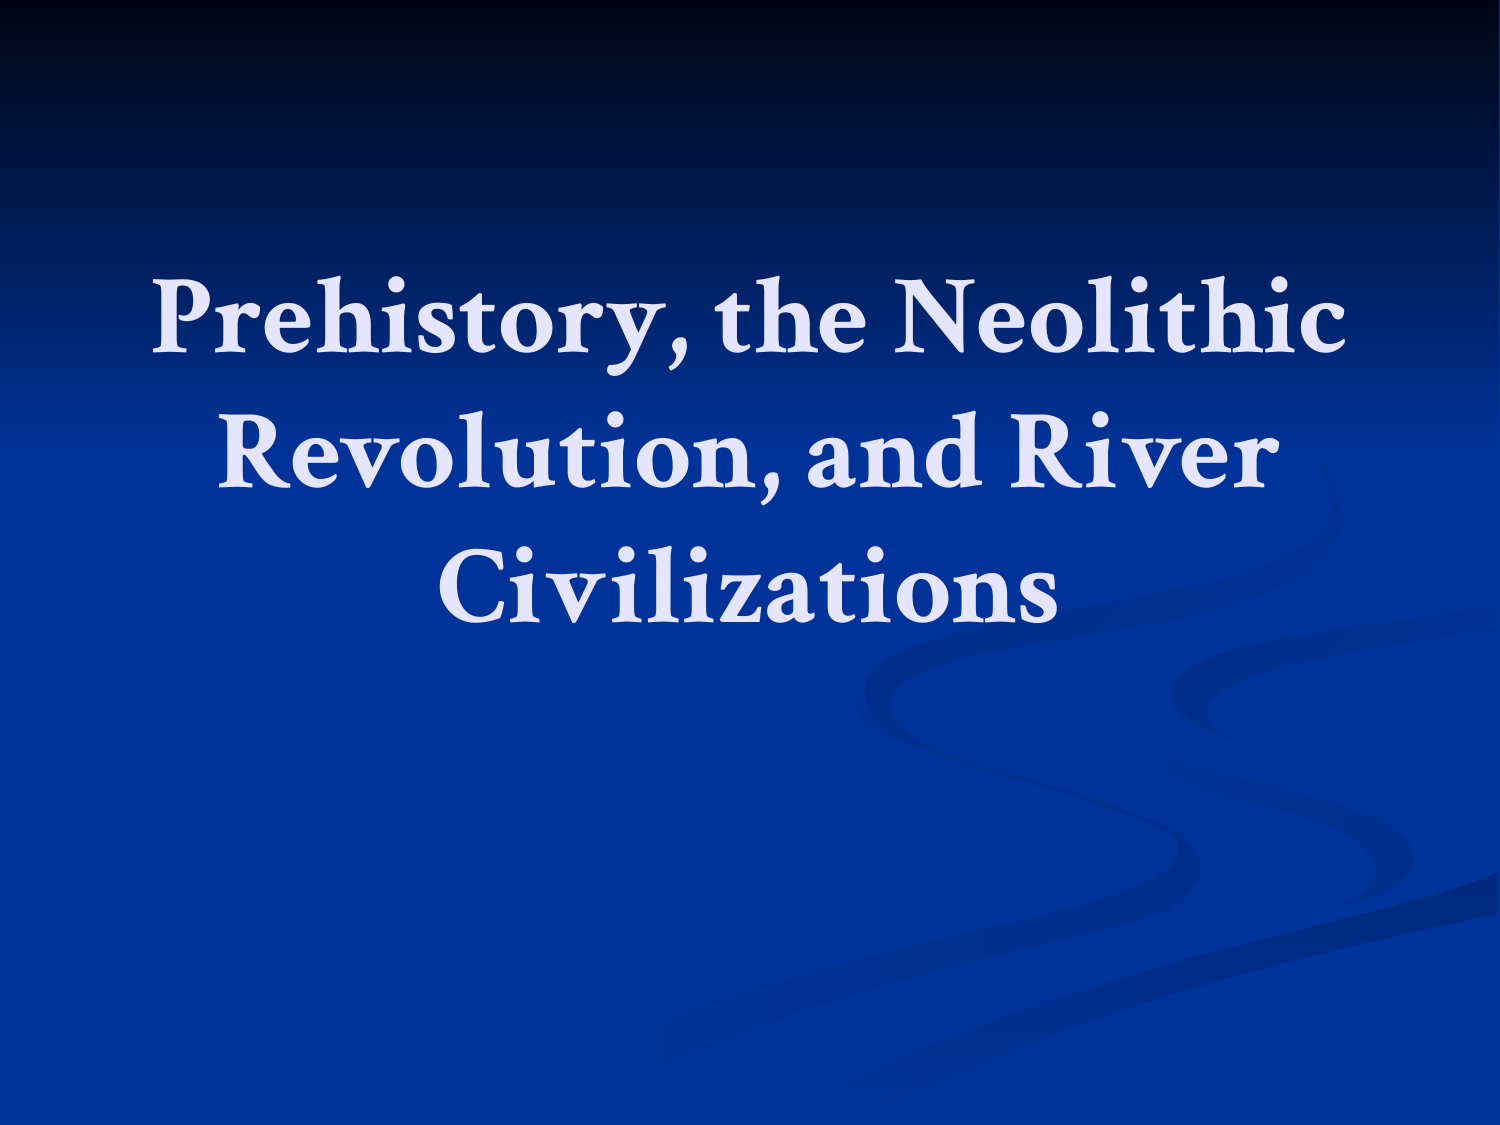

# Prehistory, the Neolithic Revolution, and River Civilizations